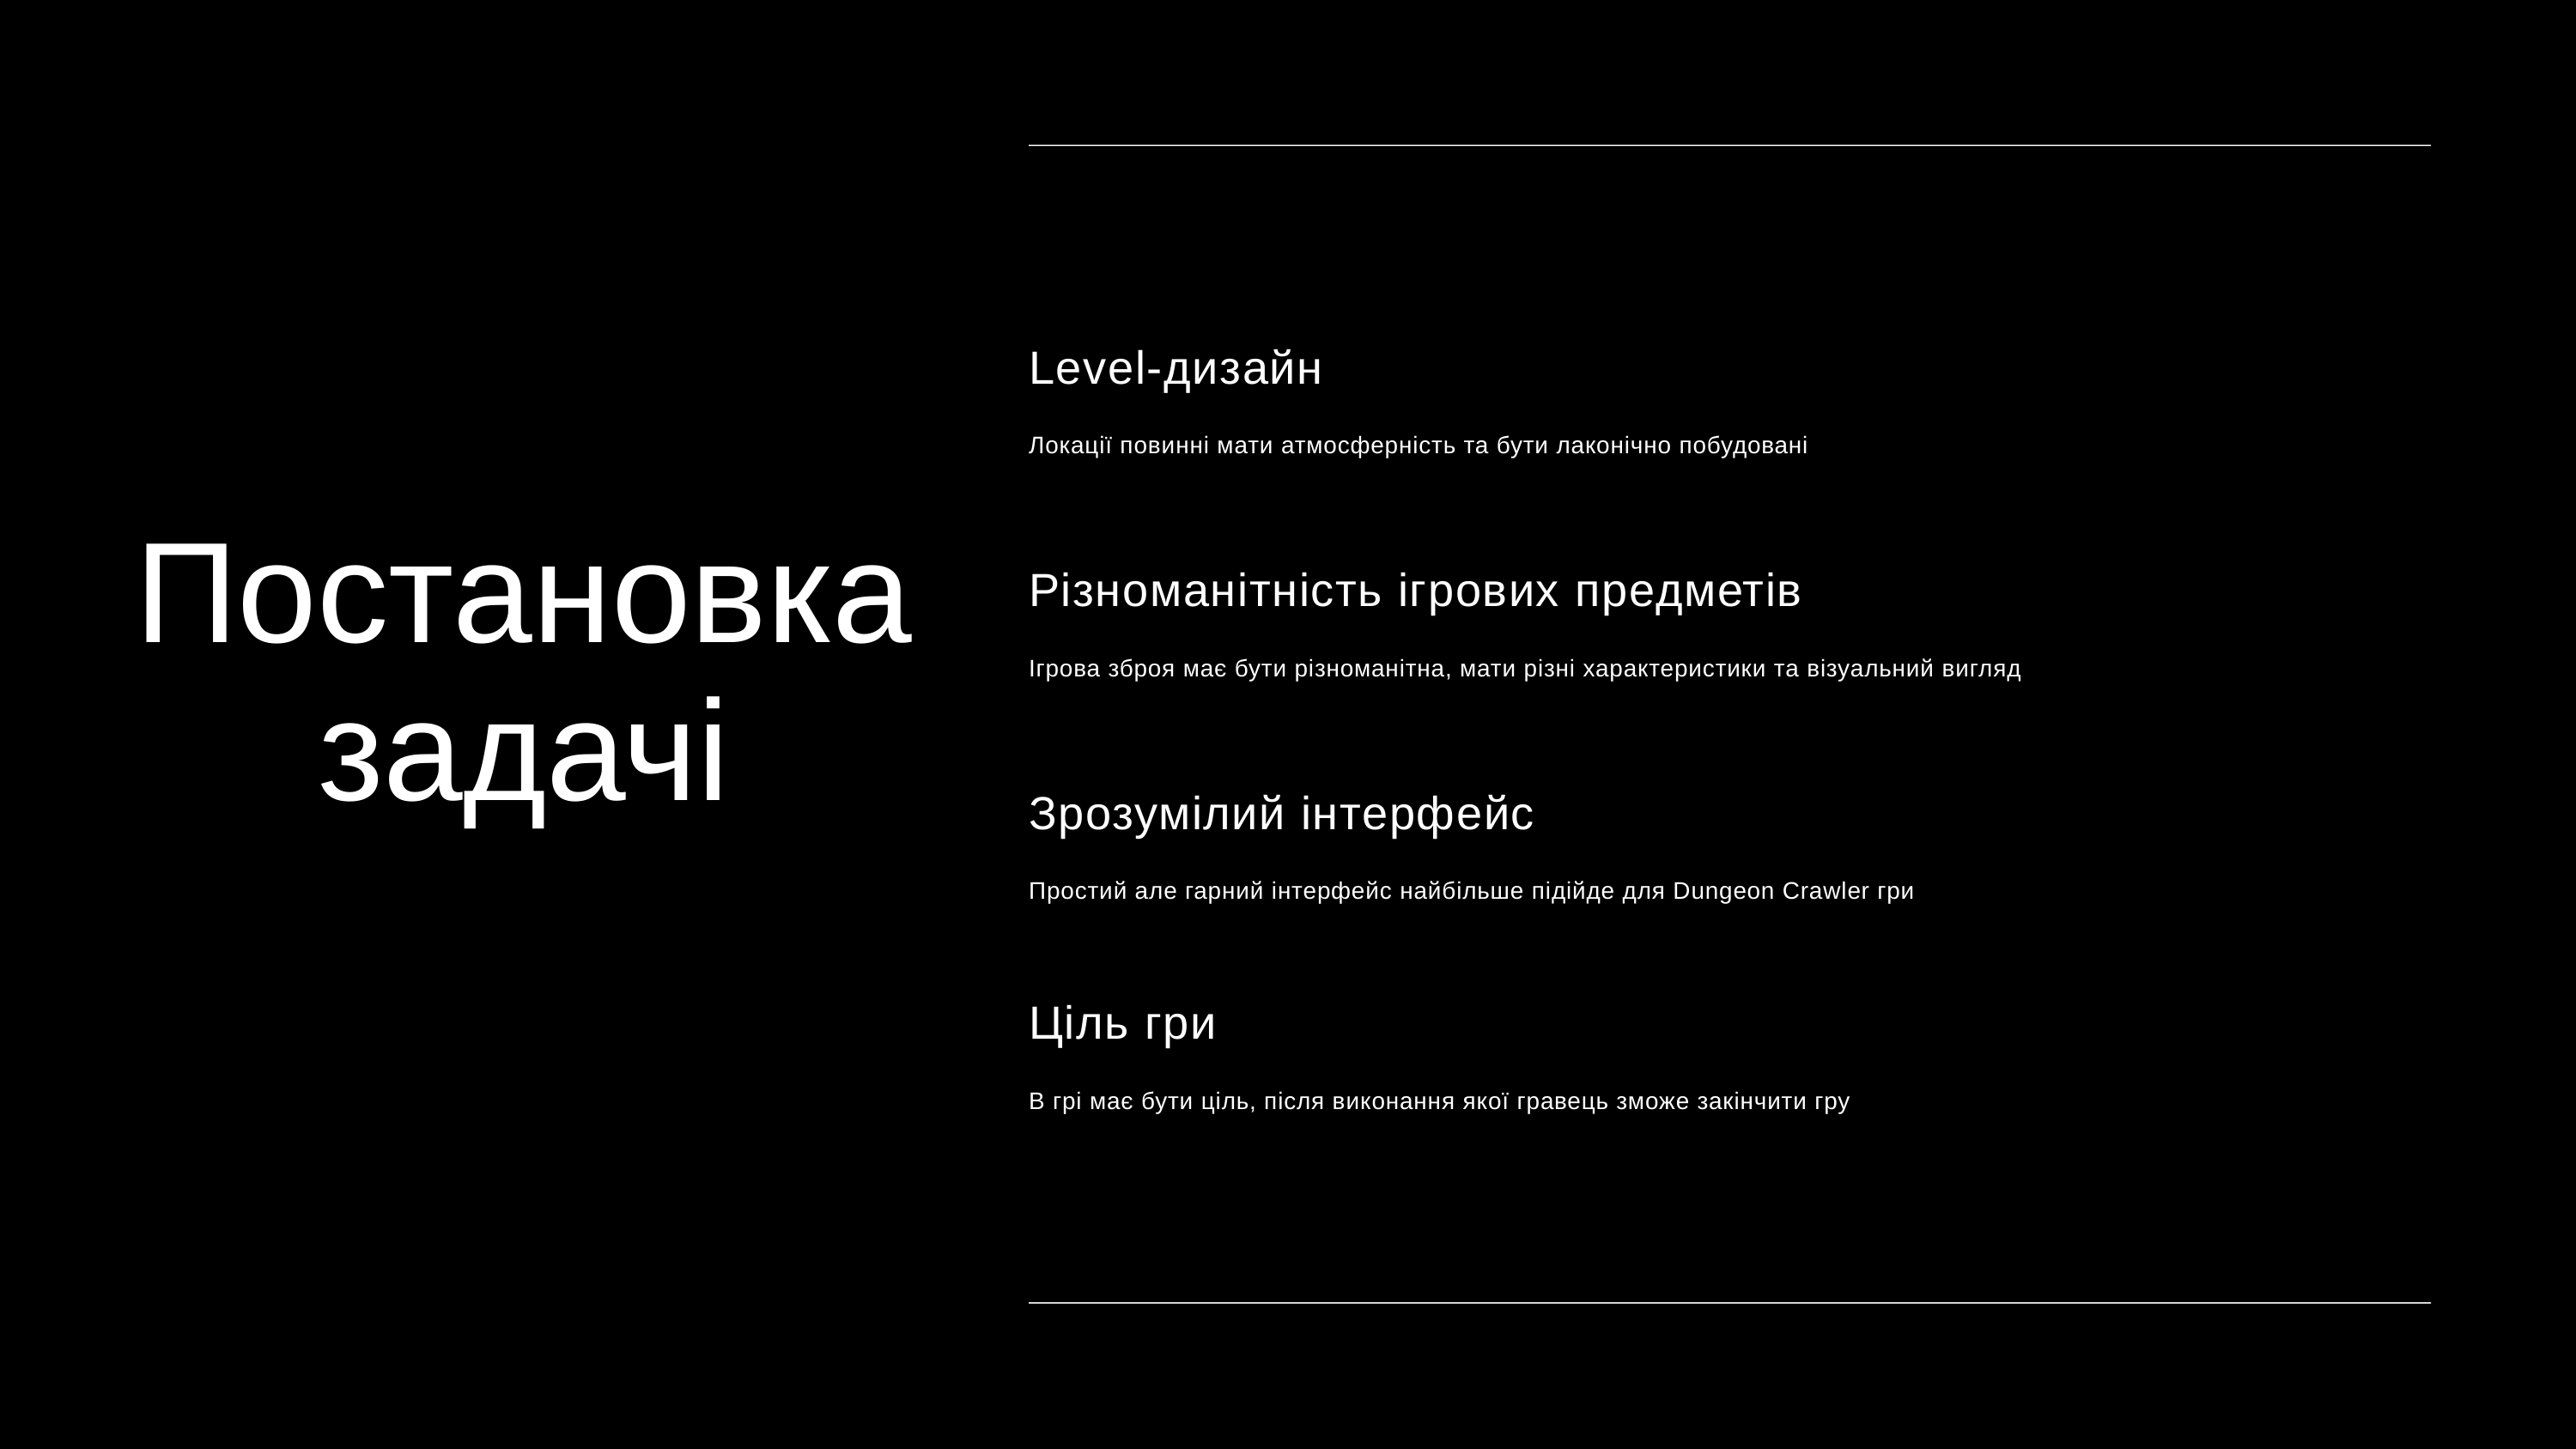

Level-дизайн
Локації повинні мати атмосферність та бути лаконічно побудовані
Різноманітність ігрових предметів
Ігрова зброя має бути різноманітна, мати різні характеристики та візуальний вигляд
Зрозумілий інтерфейс
Простий але гарний інтерфейс найбільше підійде для Dungeon Crawler гри
Ціль гри
В грі має бути ціль, після виконання якої гравець зможе закінчити гру
Постановка задачі